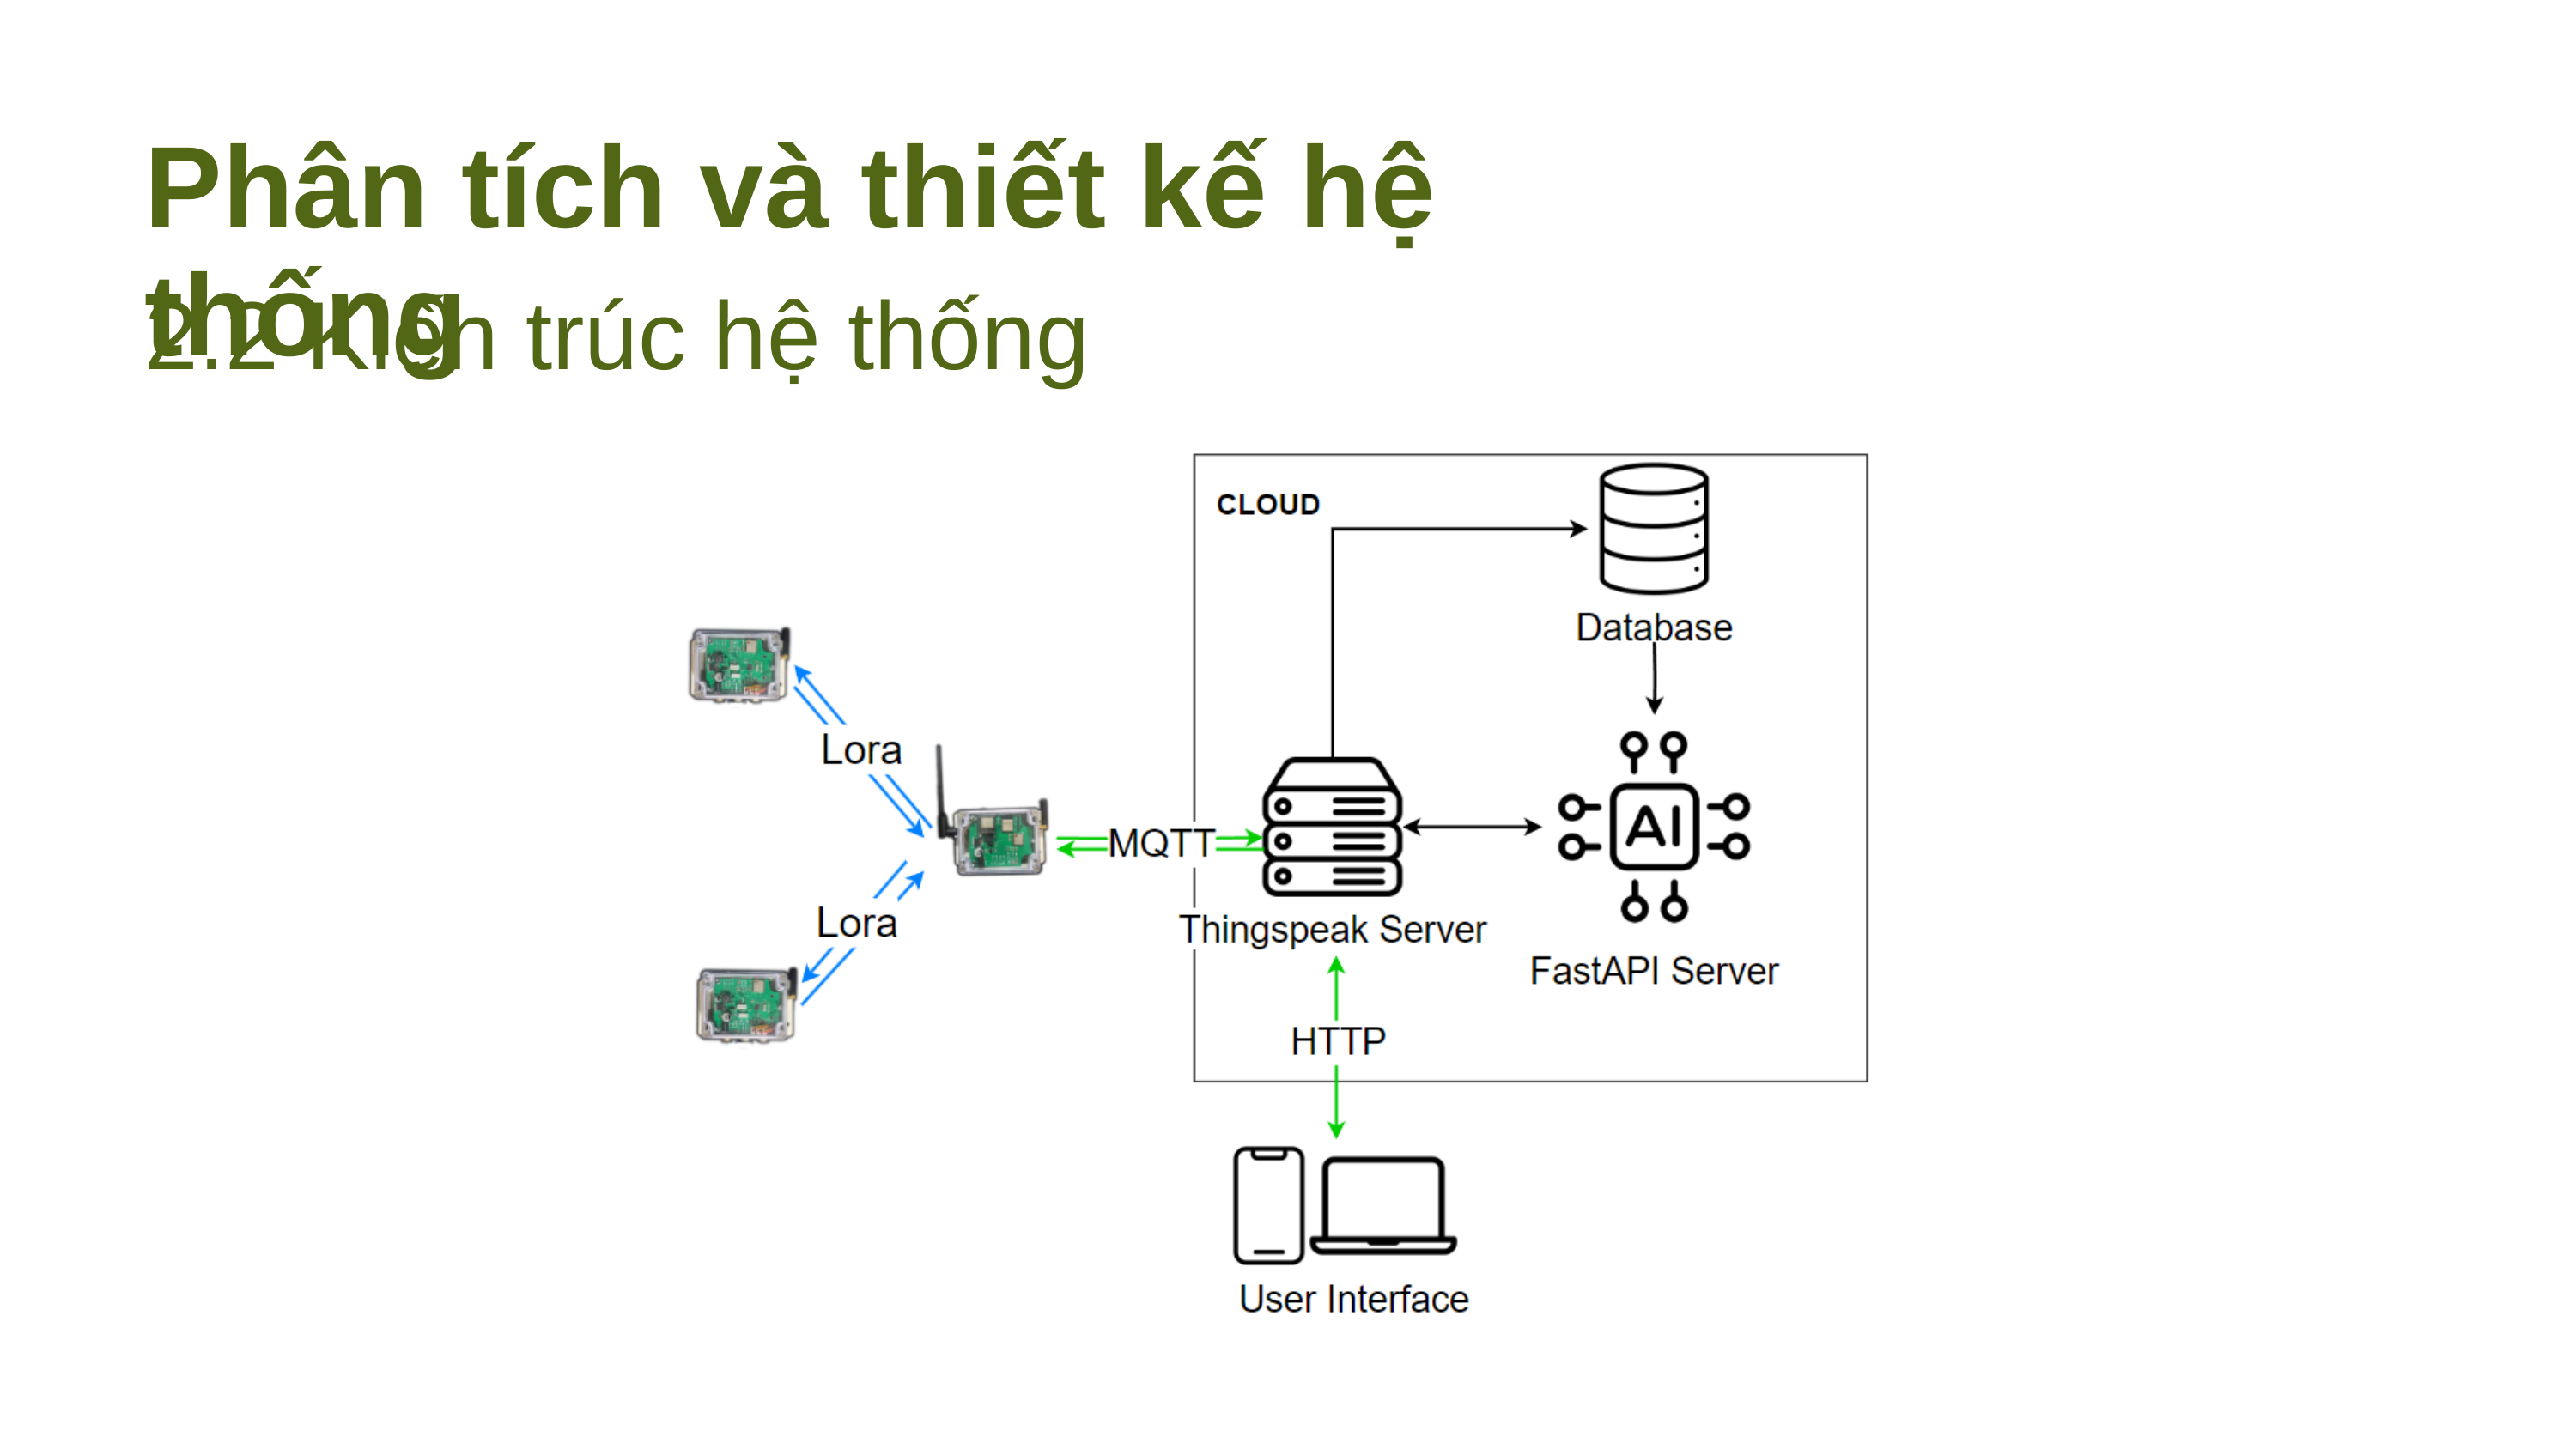

Phân tích và thiết kế hệ thống
2.2 Kiến trúc hệ thống